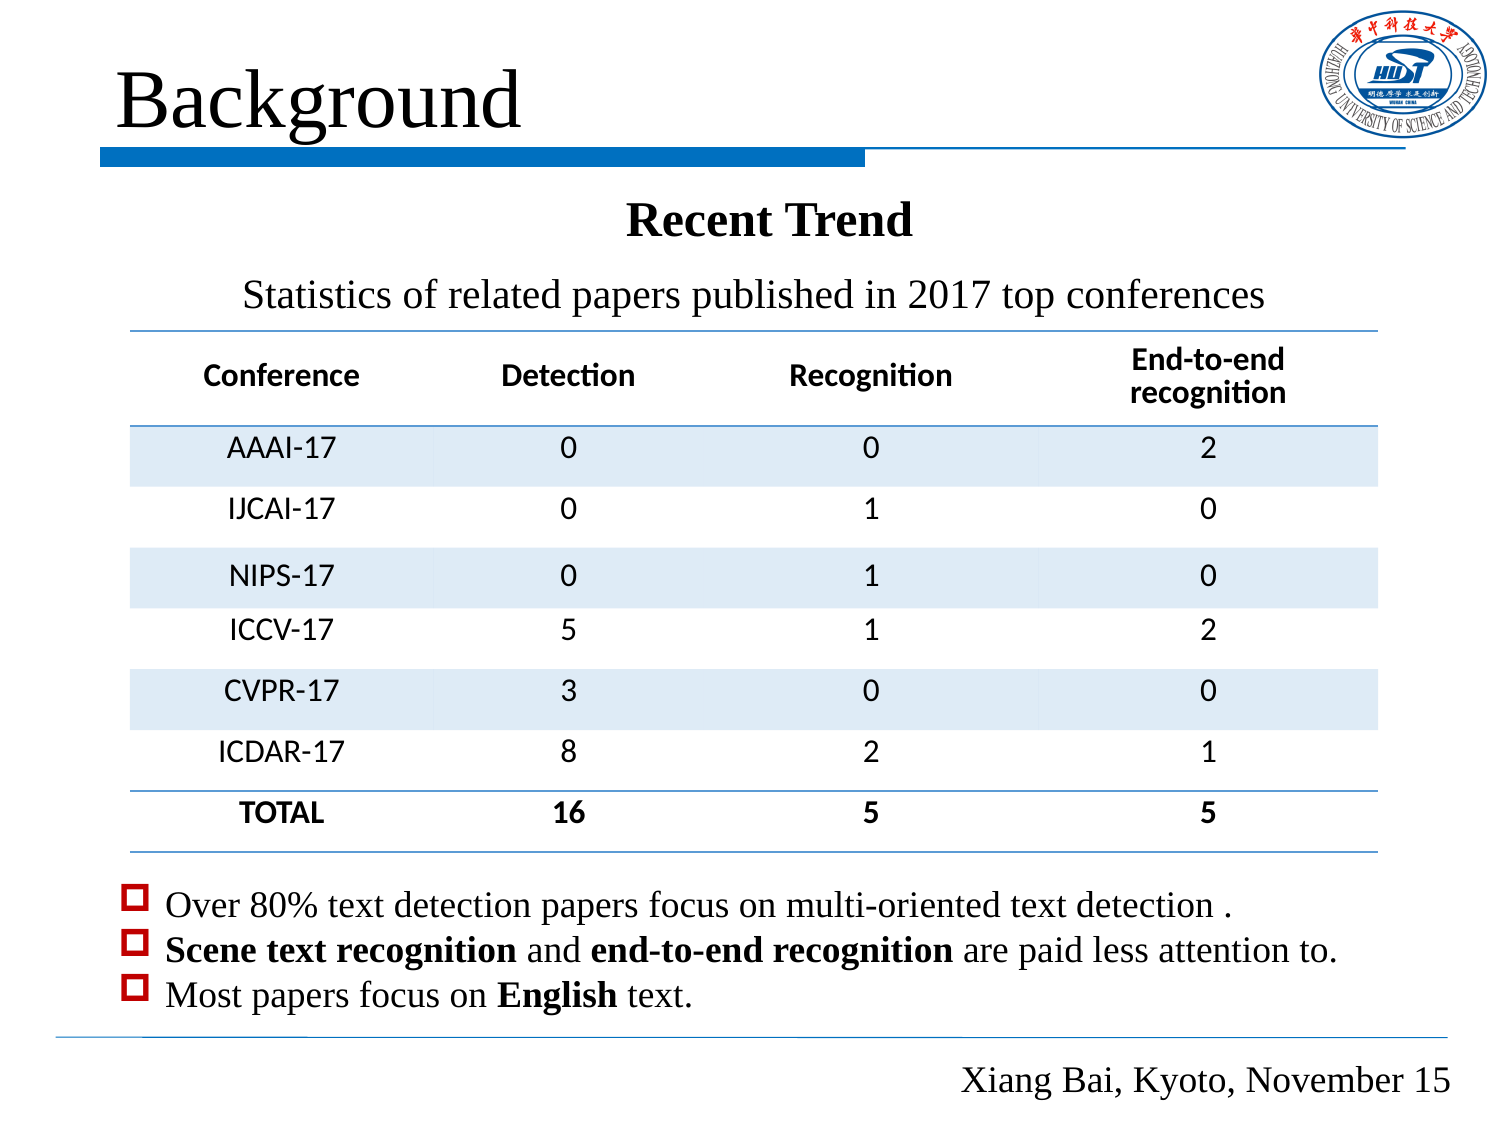

# Background
Recent Trend
Statistics of related papers published in 2017 top conferences
| Conference | Detection | Recognition | End-to-end recognition |
| --- | --- | --- | --- |
| AAAI-17 | 0 | 0 | 2 |
| IJCAI-17 | 0 | 1 | 0 |
| NIPS-17 | 0 | 1 | 0 |
| ICCV-17 | 5 | 1 | 2 |
| CVPR-17 | 3 | 0 | 0 |
| ICDAR-17 | 8 | 2 | 1 |
| TOTAL | 16 | 5 | 5 |
Over 80% text detection papers focus on multi-oriented text detection .
Scene text recognition and end-to-end recognition are paid less attention to.
Most papers focus on English text.